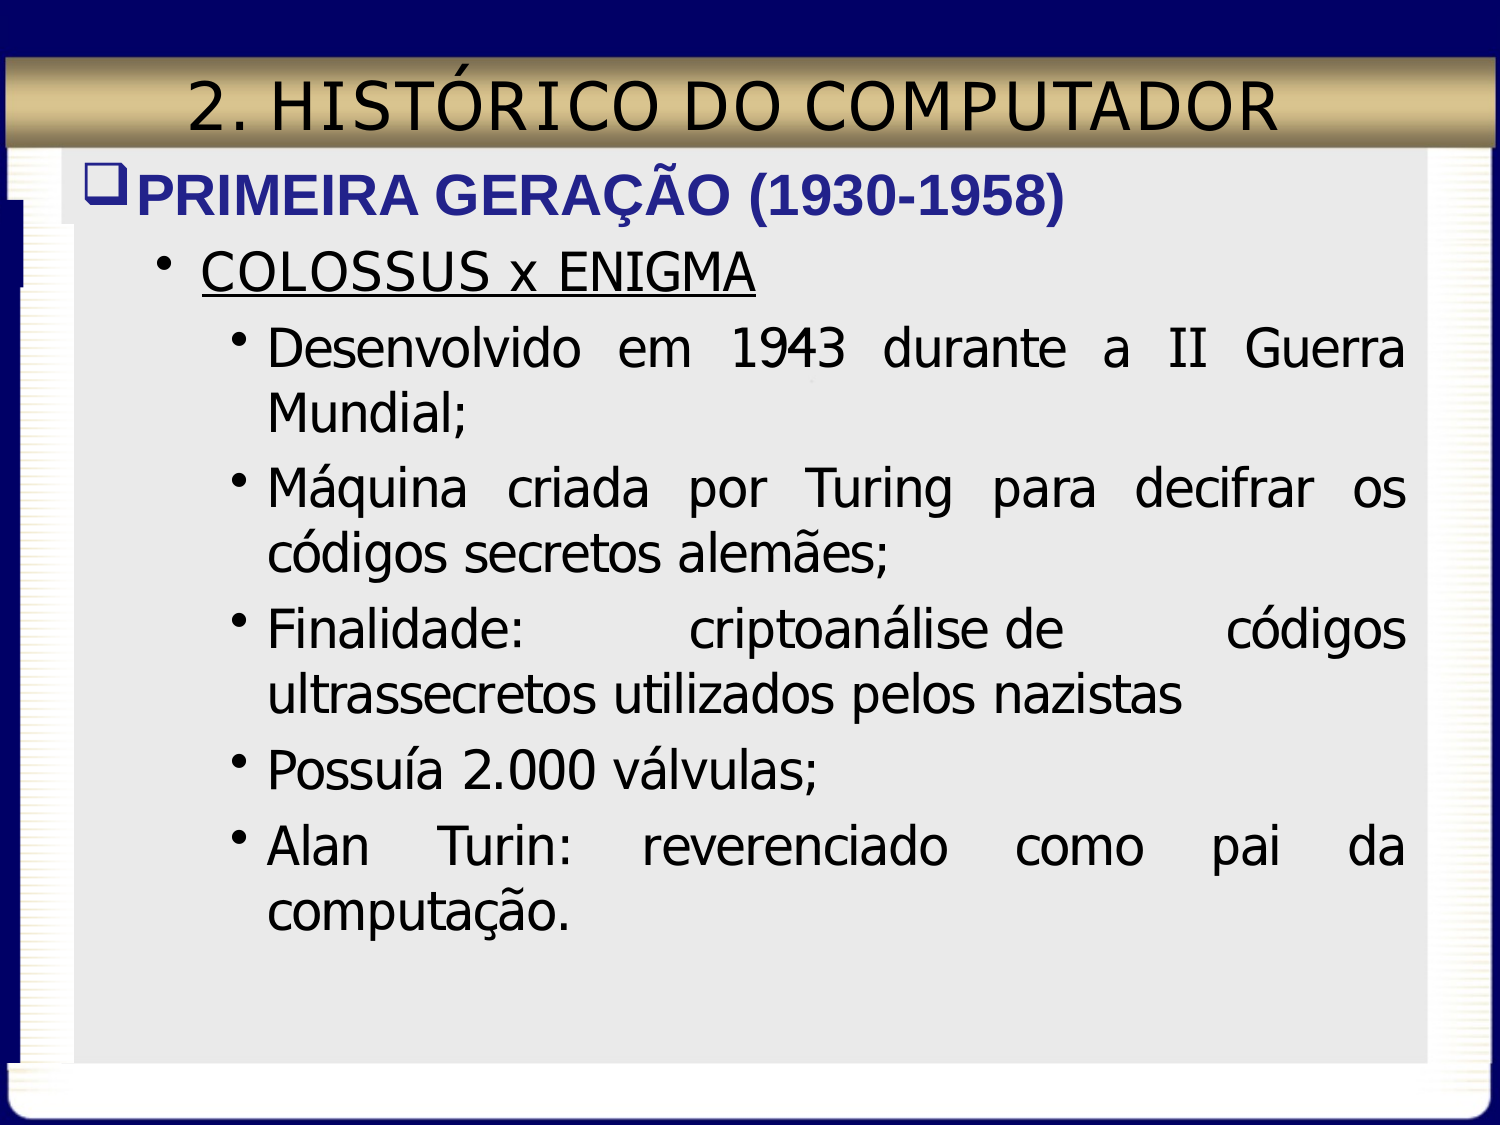

# 2. HISTÓRICO DO COMPUTADOR
PRIMEIRA GERAÇÃO (1930-1958)
COLOSSUS x ENIGMA
Desenvolvido em 1943 durante a II Guerra Mundial;
Máquina criada por Turing para decifrar os códigos secretos alemães;
Finalidade: criptoanálise de códigos ultrassecretos utilizados pelos nazistas
Possuía 2.000 válvulas;
Alan Turin: reverenciado como pai da computação.